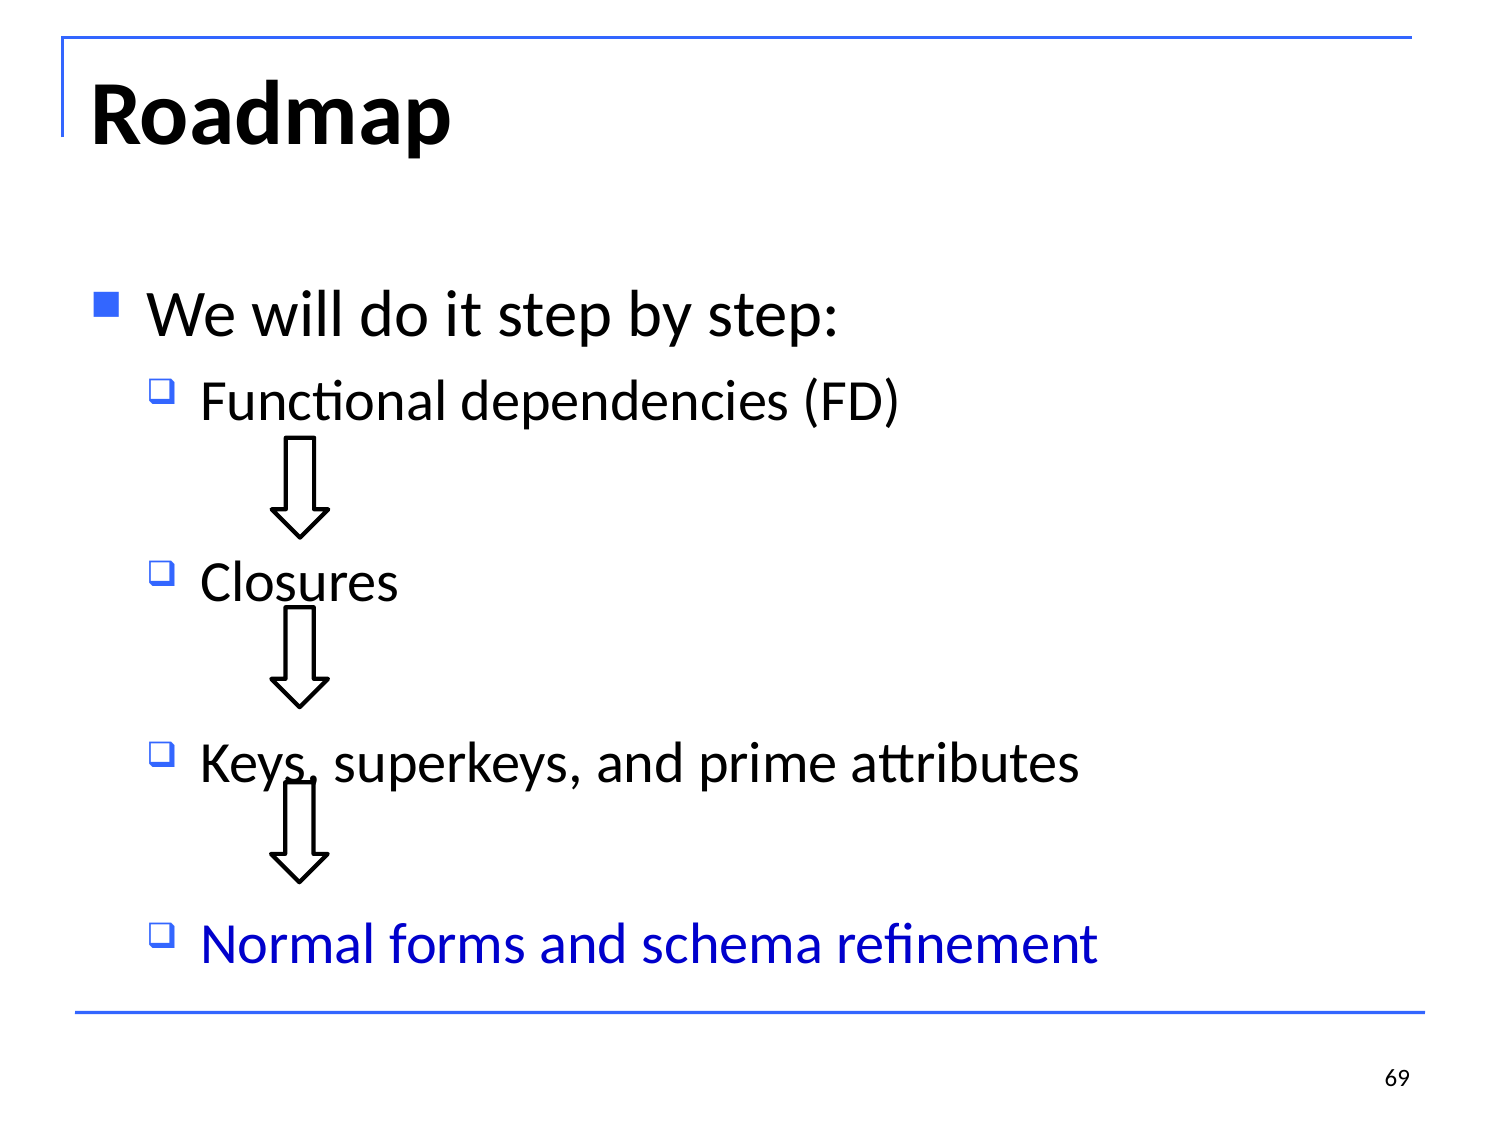

# Roadmap
We will do it step by step:
Functional dependencies (FD)

Closures

Keys, superkeys, and prime attributes

Normal forms and schema refinement

69